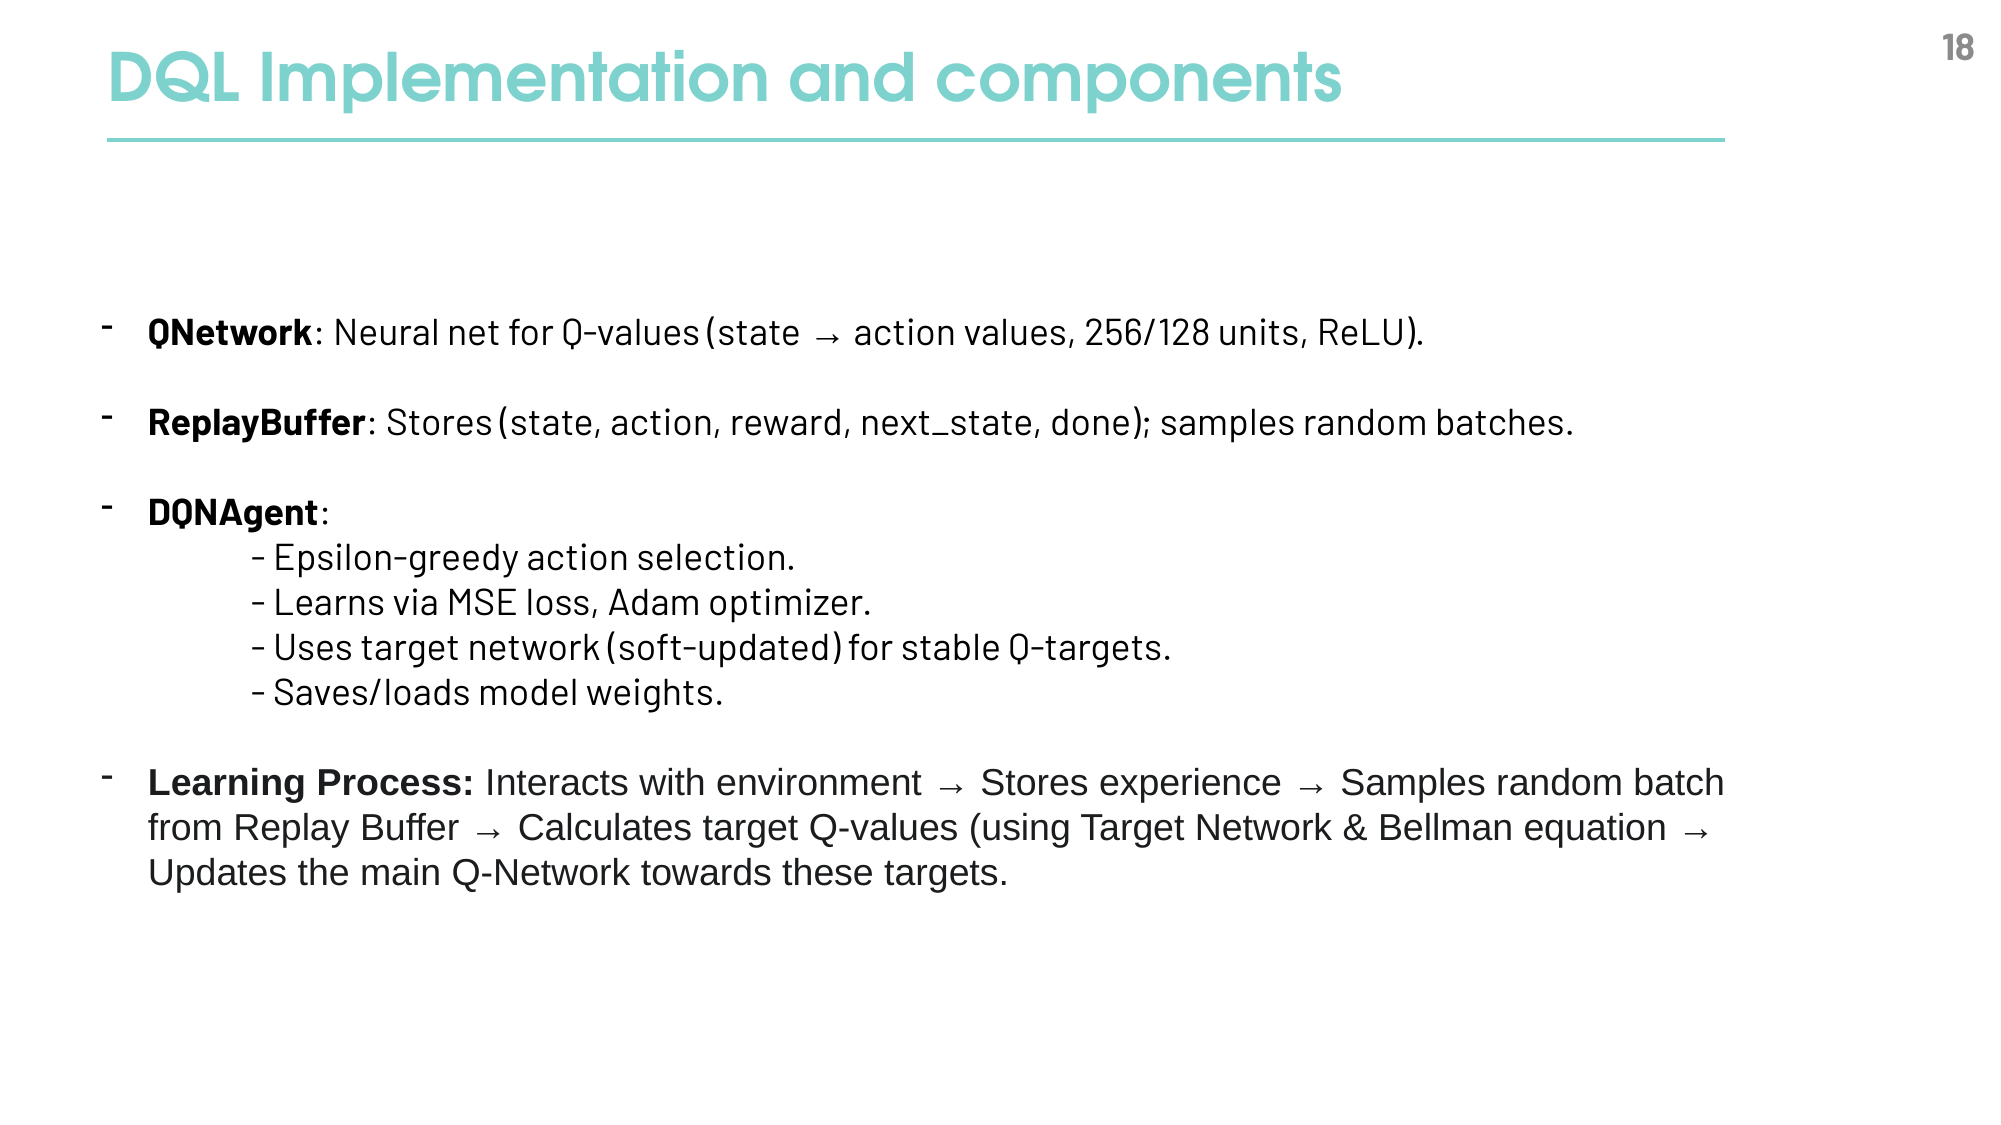

DQL Implementation and components
18
QNetwork: Neural net for Q-values (state → action values, 256/128 units, ReLU).

ReplayBuffer: Stores (state, action, reward, next_state, done); samples random batches.

DQNAgent:
  	- Epsilon-greedy action selection.
 	- Learns via MSE loss, Adam optimizer.
 	- Uses target network (soft-updated) for stable Q-targets.
  	- Saves/loads model weights.

Learning Process: Interacts with environment → Stores experience → Samples random batch from Replay Buffer → Calculates target Q-values (using Target Network & Bellman equation → Updates the main Q-Network towards these targets.